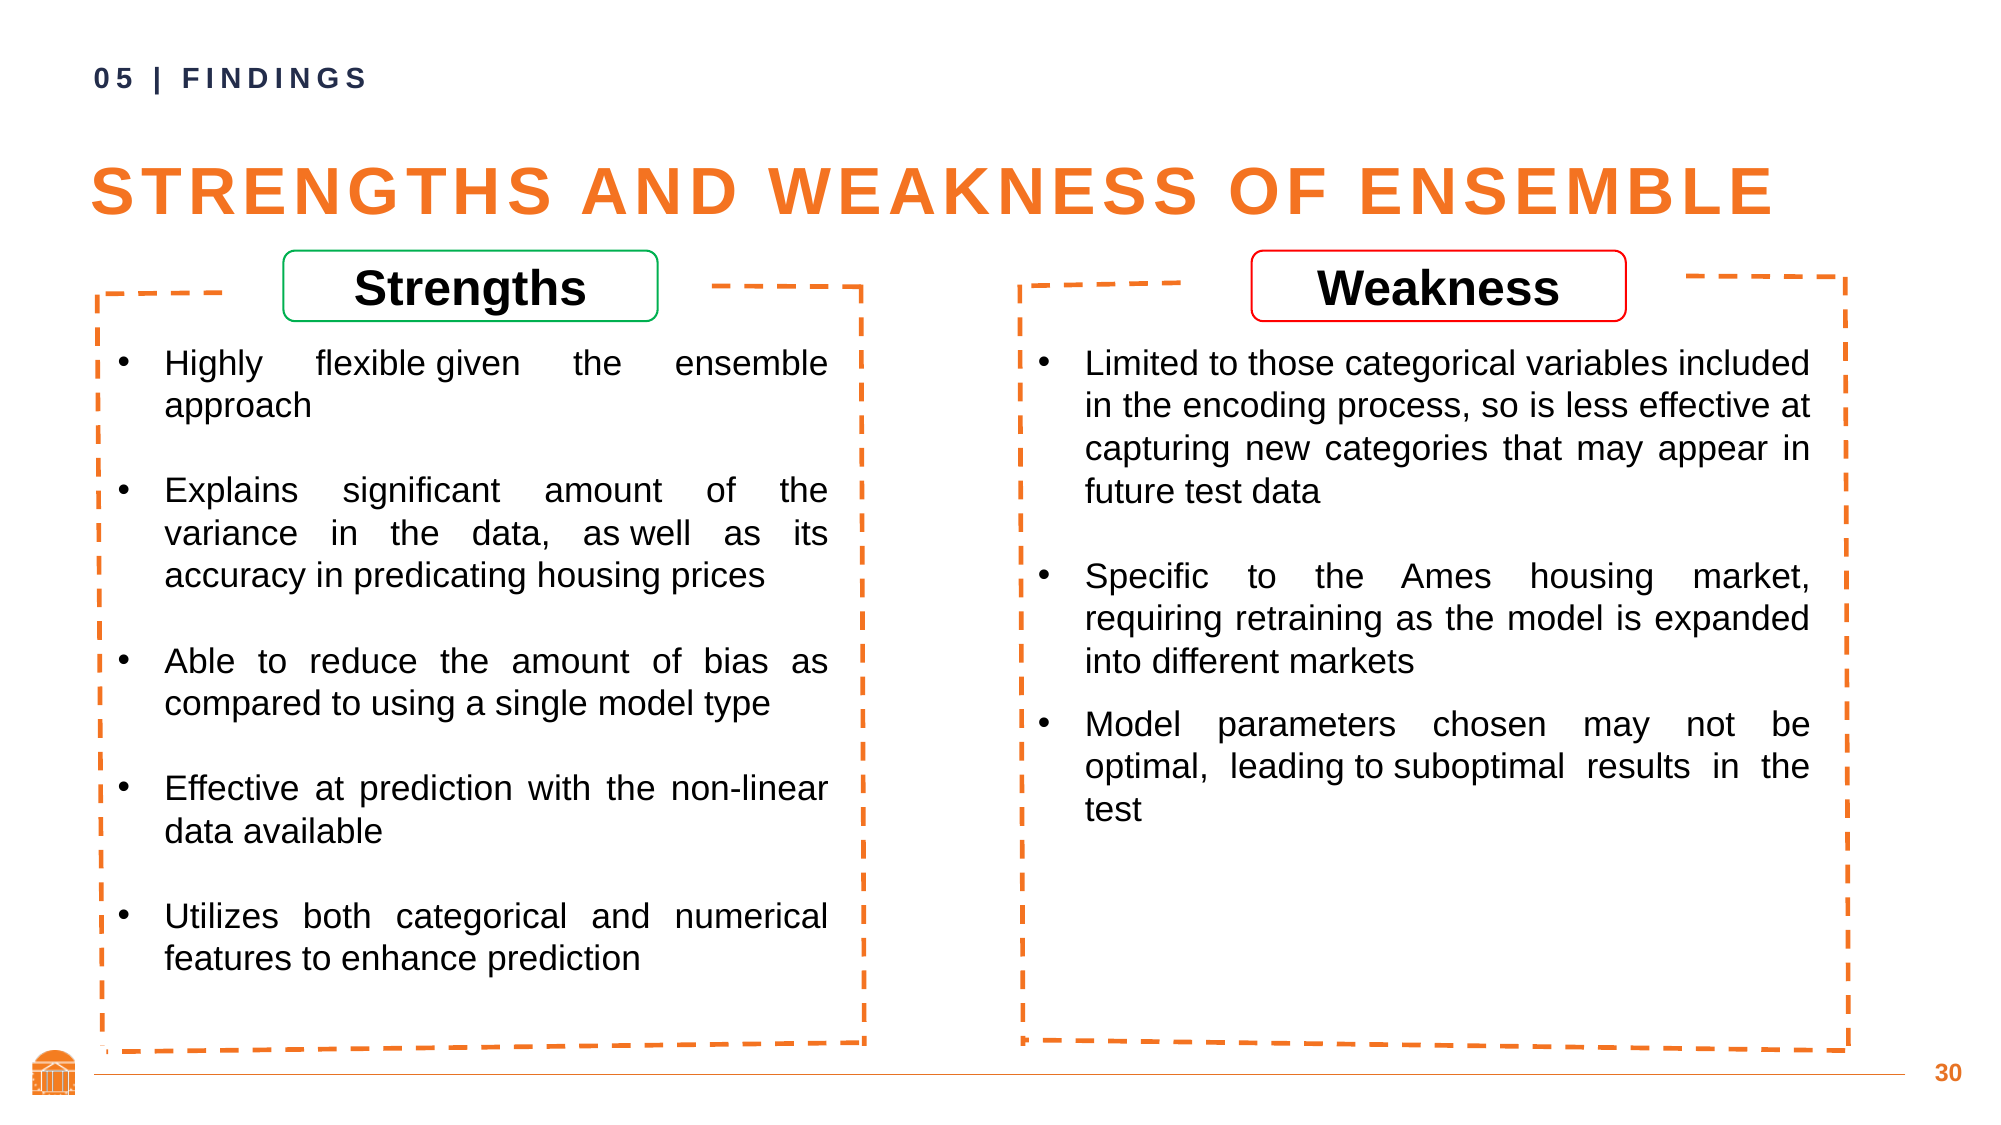

05 | findings
# Strengths and weakness of ensemble
Strengths
Weakness
Highly flexible given the ensemble approach

Explains significant amount of the variance in the data, as well as its accuracy in predicating housing prices

Able to reduce the amount of bias as compared to using a single model type

Effective at prediction with the non-linear data available

Utilizes both categorical and numerical features to enhance prediction
Limited to those categorical variables included in the encoding process, so is less effective at capturing new categories that may appear in future test data

Specific to the Ames housing market, requiring retraining as the model is expanded into different markets
Model parameters chosen may not be optimal, leading to suboptimal results in the test